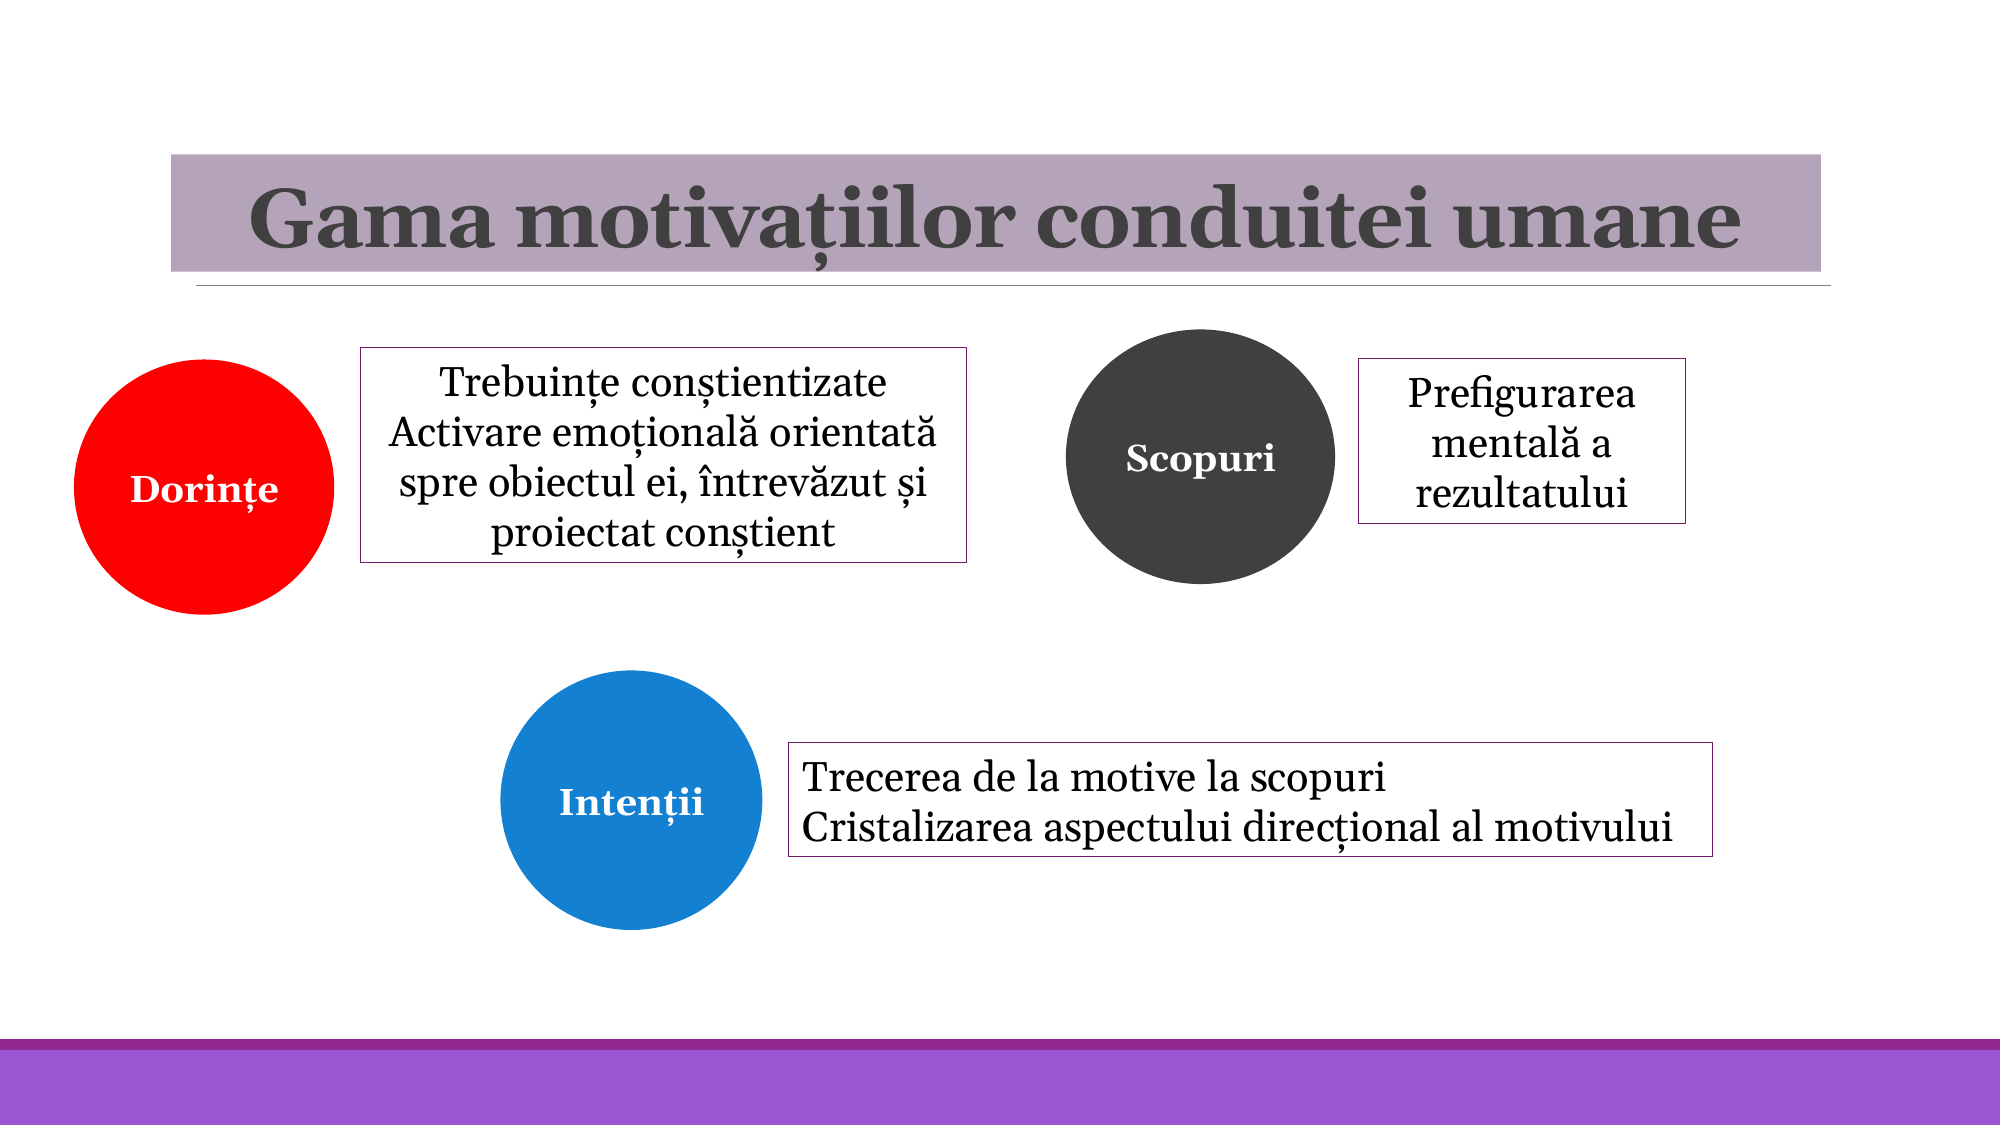

# Gama motivațiilor conduitei umane
Scopuri
Trebuințe conștientizate
Activare emoțională orientată spre obiectul ei, întrevăzut și proiectat conștient
Prefigurarea mentală a rezultatului
Dorințe
Intenții
Trecerea de la motive la scopuri
Cristalizarea aspectului direcțional al motivului